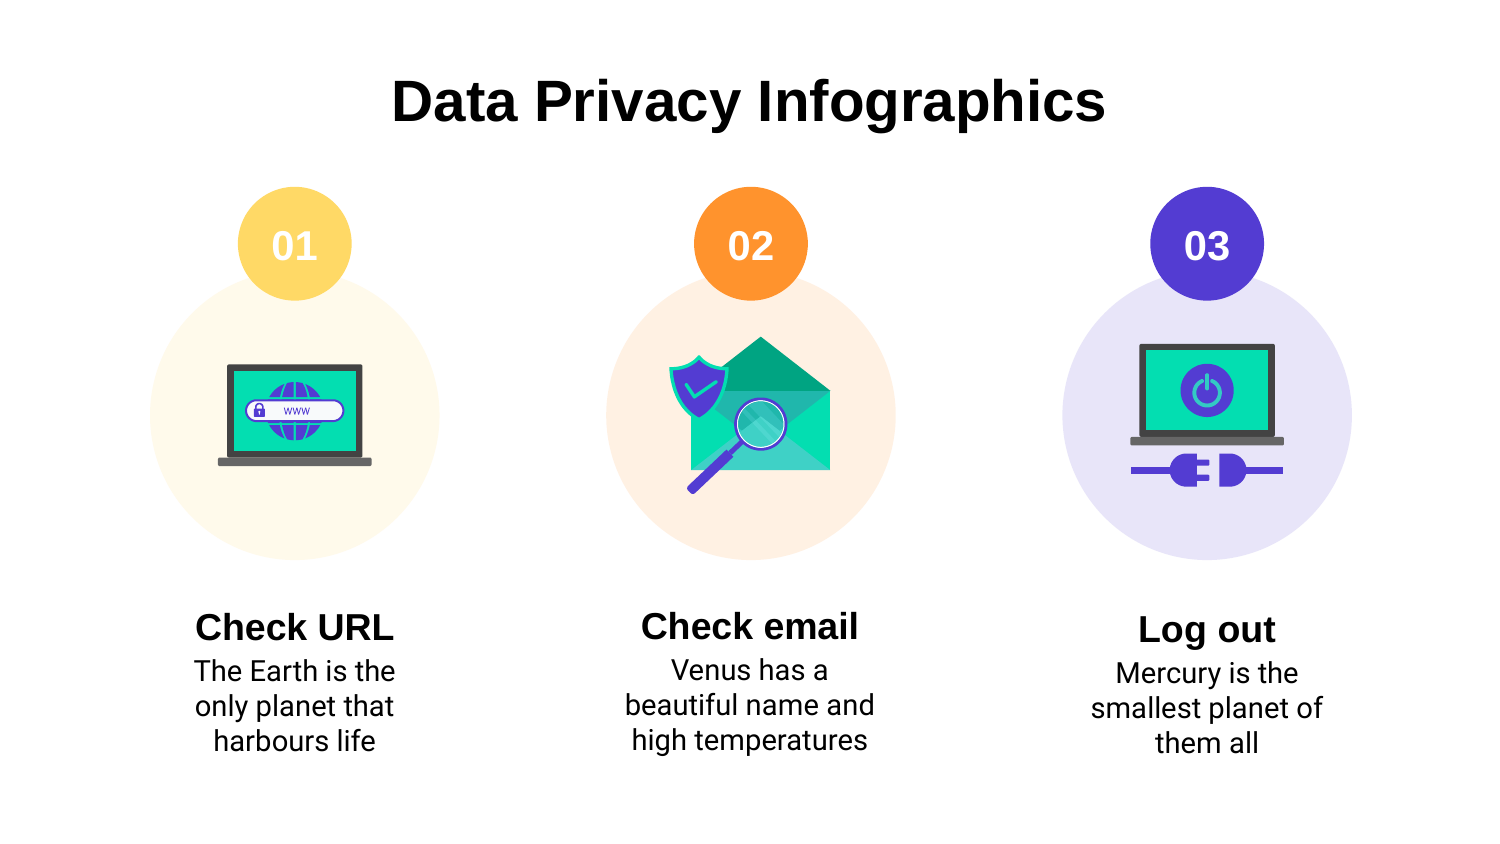

# Data Privacy Infographics
01
Check URL
The Earth is the only planet that harbours life
02
Check email
Venus has a beautiful name and high temperatures
03
Log out
Mercury is the smallest planet of them all